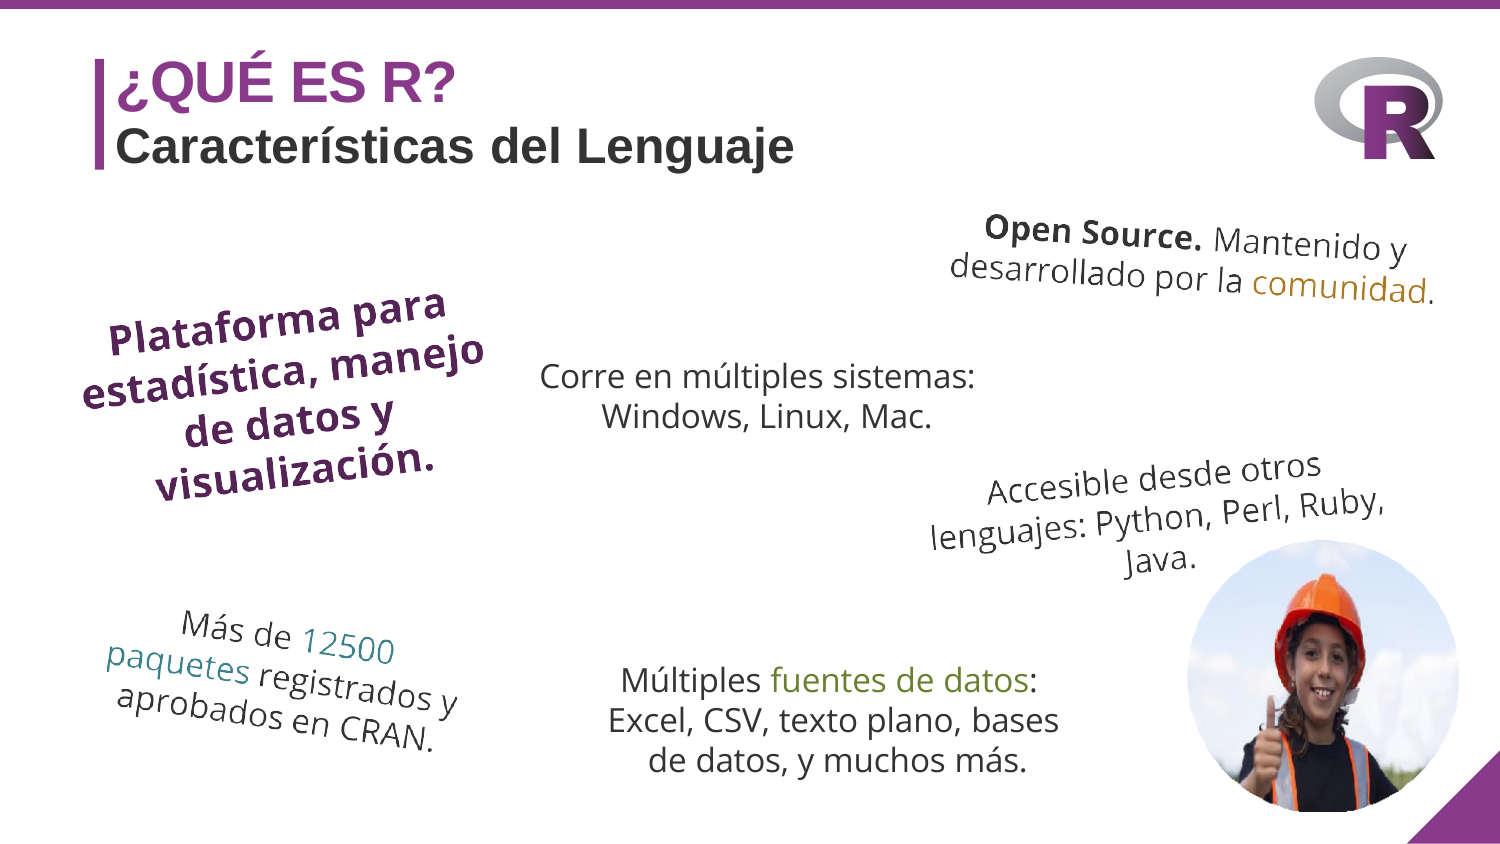

¿QUÉ ES R?
Características del Lenguaje

Corre en múltiples sistemas:  Windows, Linux, Mac.

Múltiples fuentes de datos:  Excel, CSV, texto plano, bases  de datos, y muchos más.